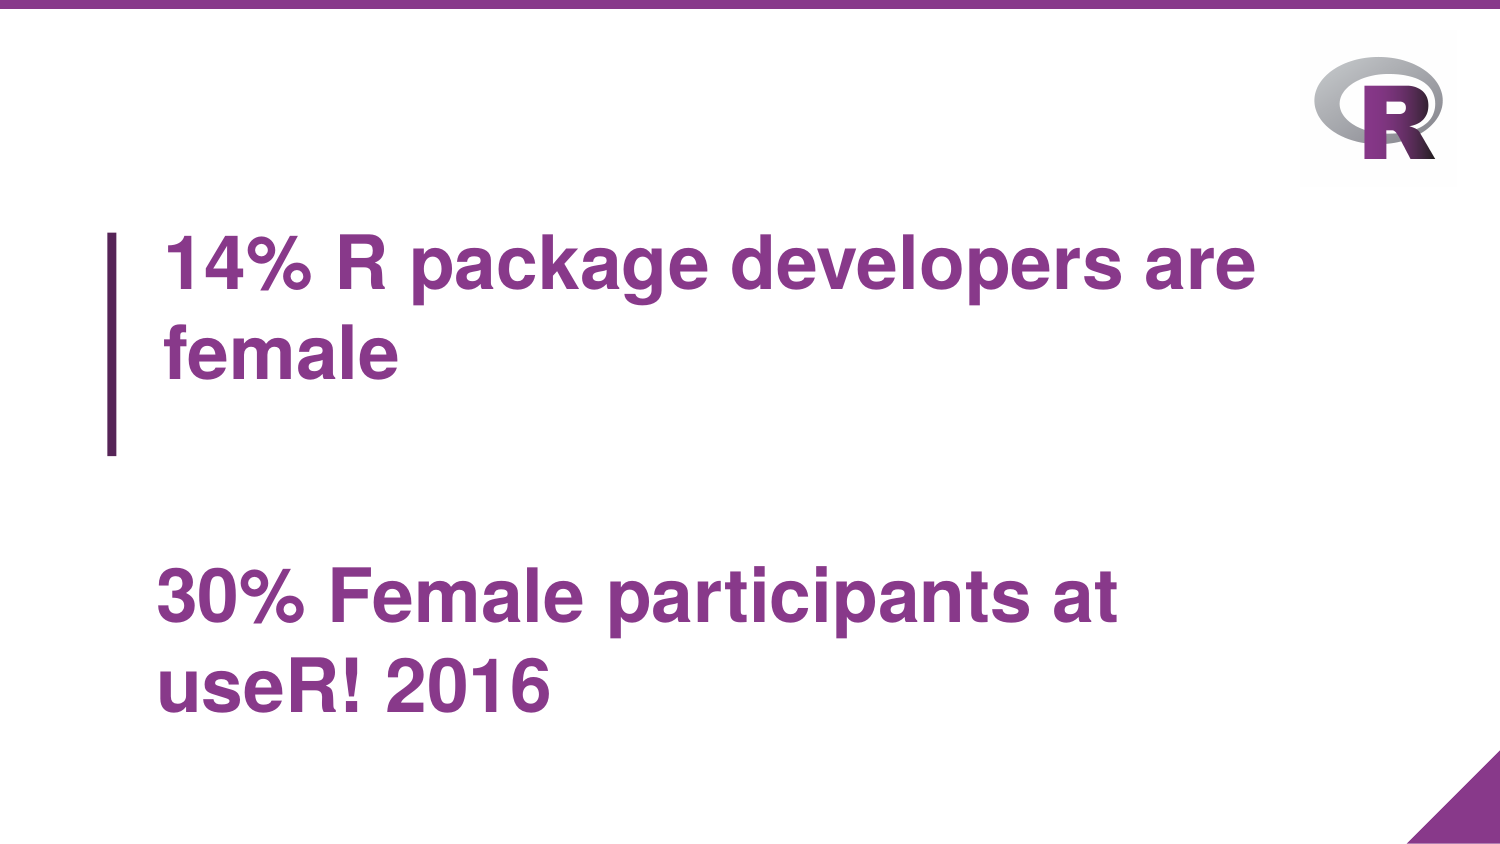

# 14% R package developers are female
30% Female participants at useR! 2016